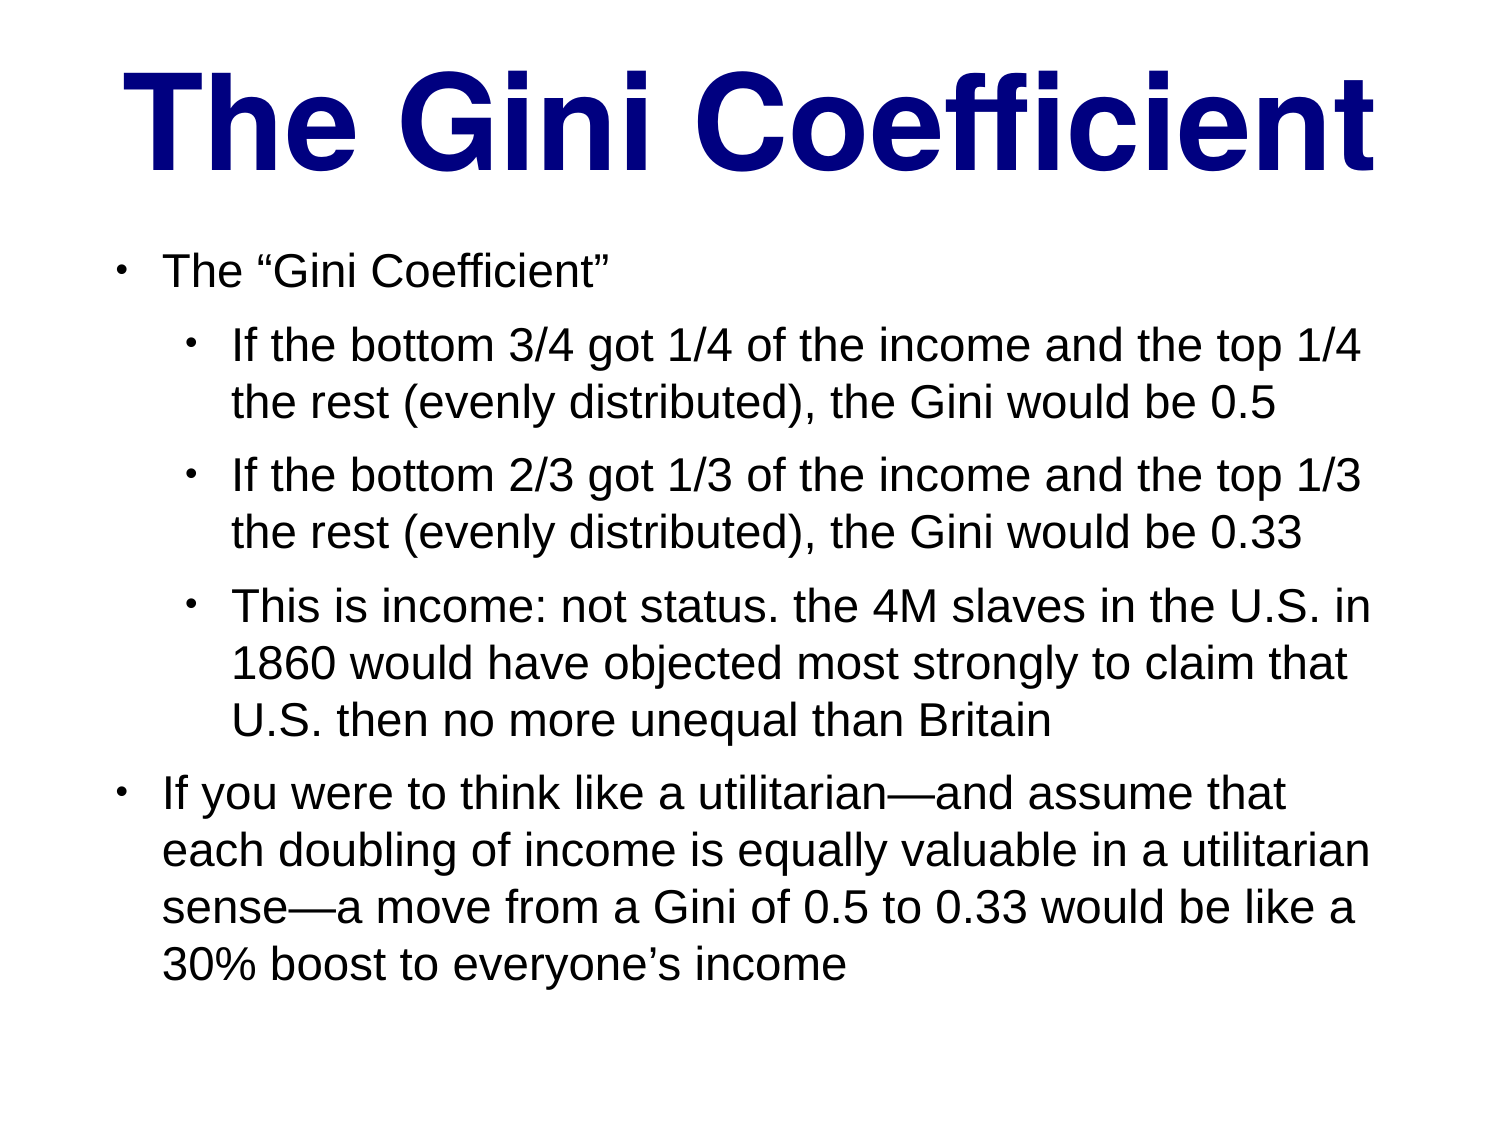

# The Gini Coefficient
The “Gini Coefficient”
If the bottom 3/4 got 1/4 of the income and the top 1/4 the rest (evenly distributed), the Gini would be 0.5
If the bottom 2/3 got 1/3 of the income and the top 1/3 the rest (evenly distributed), the Gini would be 0.33
This is income: not status. the 4M slaves in the U.S. in 1860 would have objected most strongly to claim that U.S. then no more unequal than Britain
If you were to think like a utilitarian—and assume that each doubling of income is equally valuable in a utilitarian sense—a move from a Gini of 0.5 to 0.33 would be like a 30% boost to everyone’s income